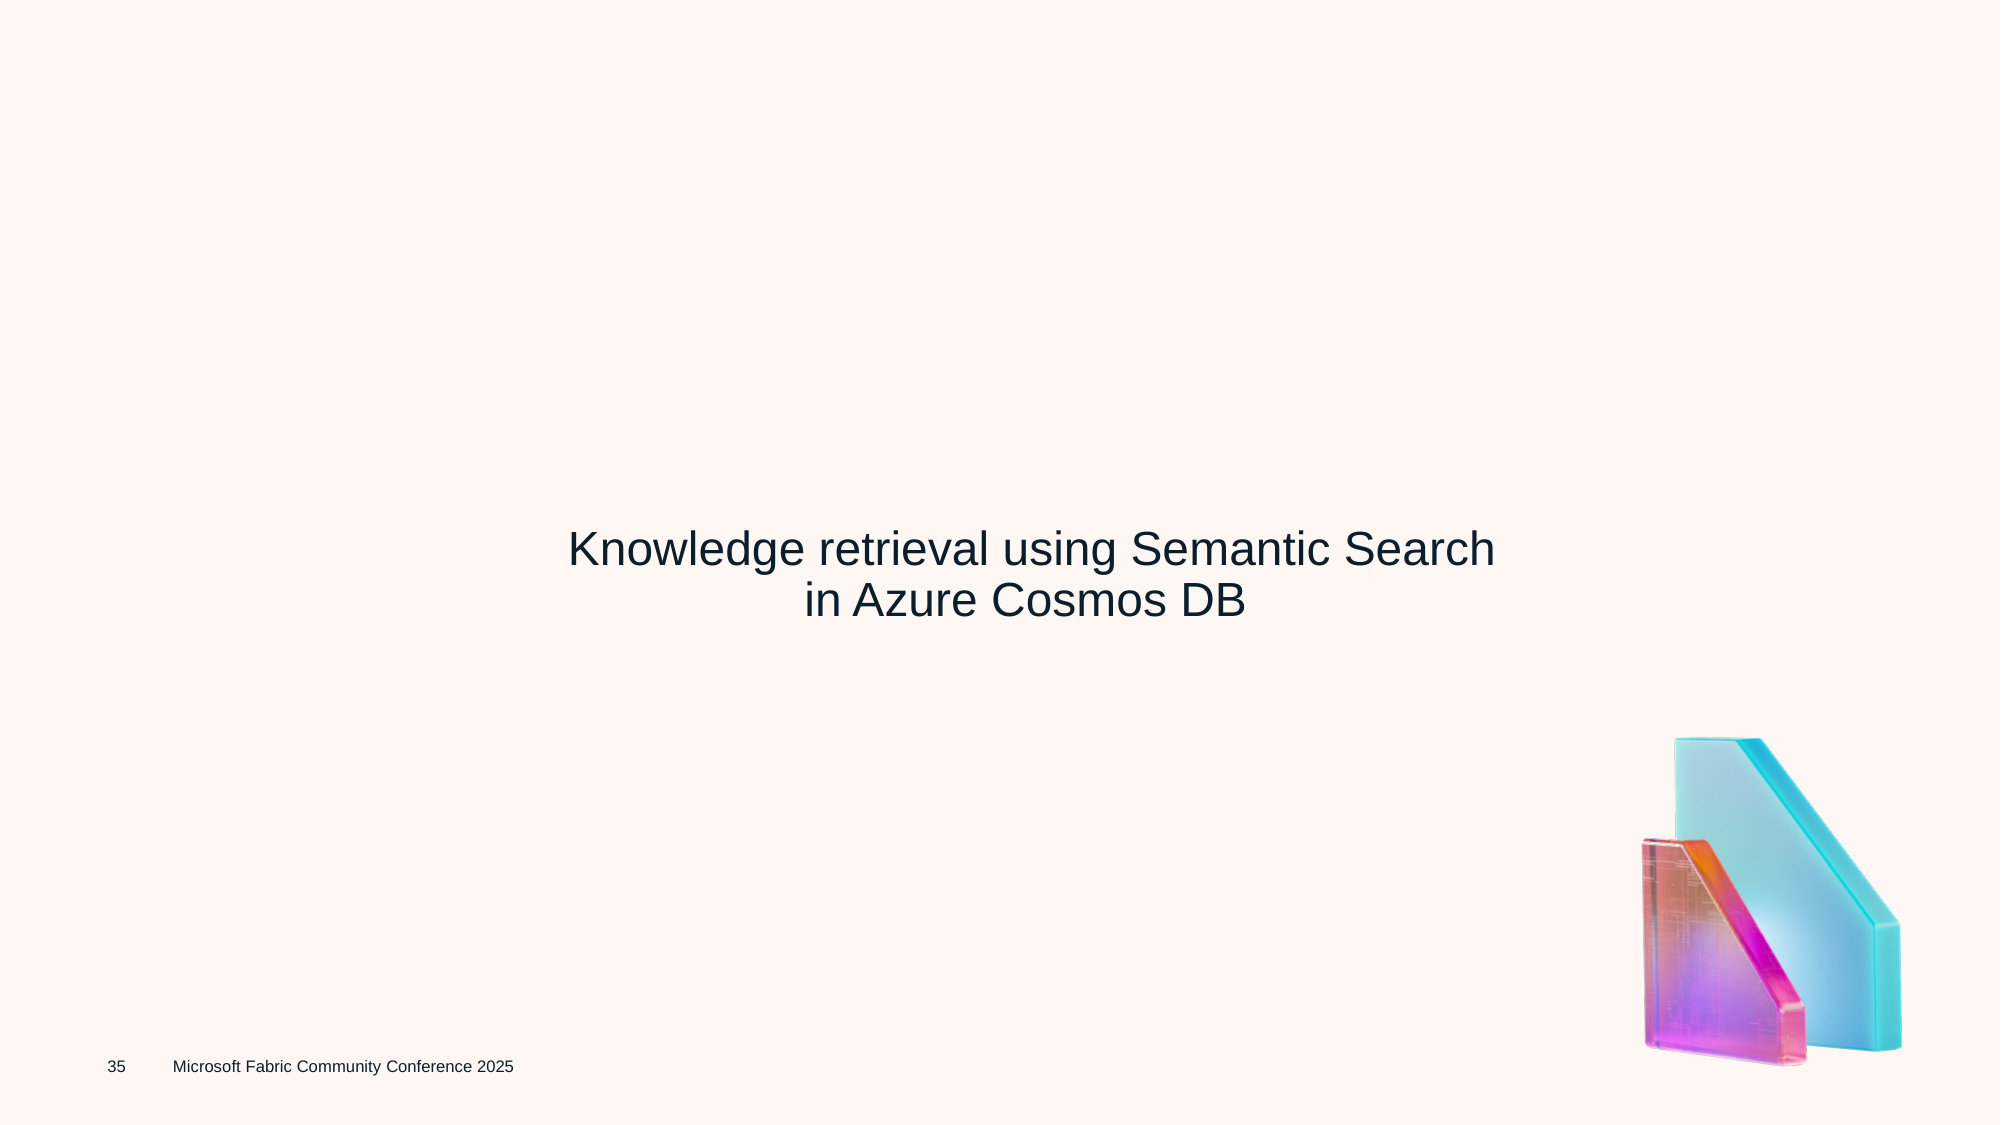

# Knowledge retrieval using Semantic Search in Azure Cosmos DB
35
Microsoft Fabric Community Conference 2025